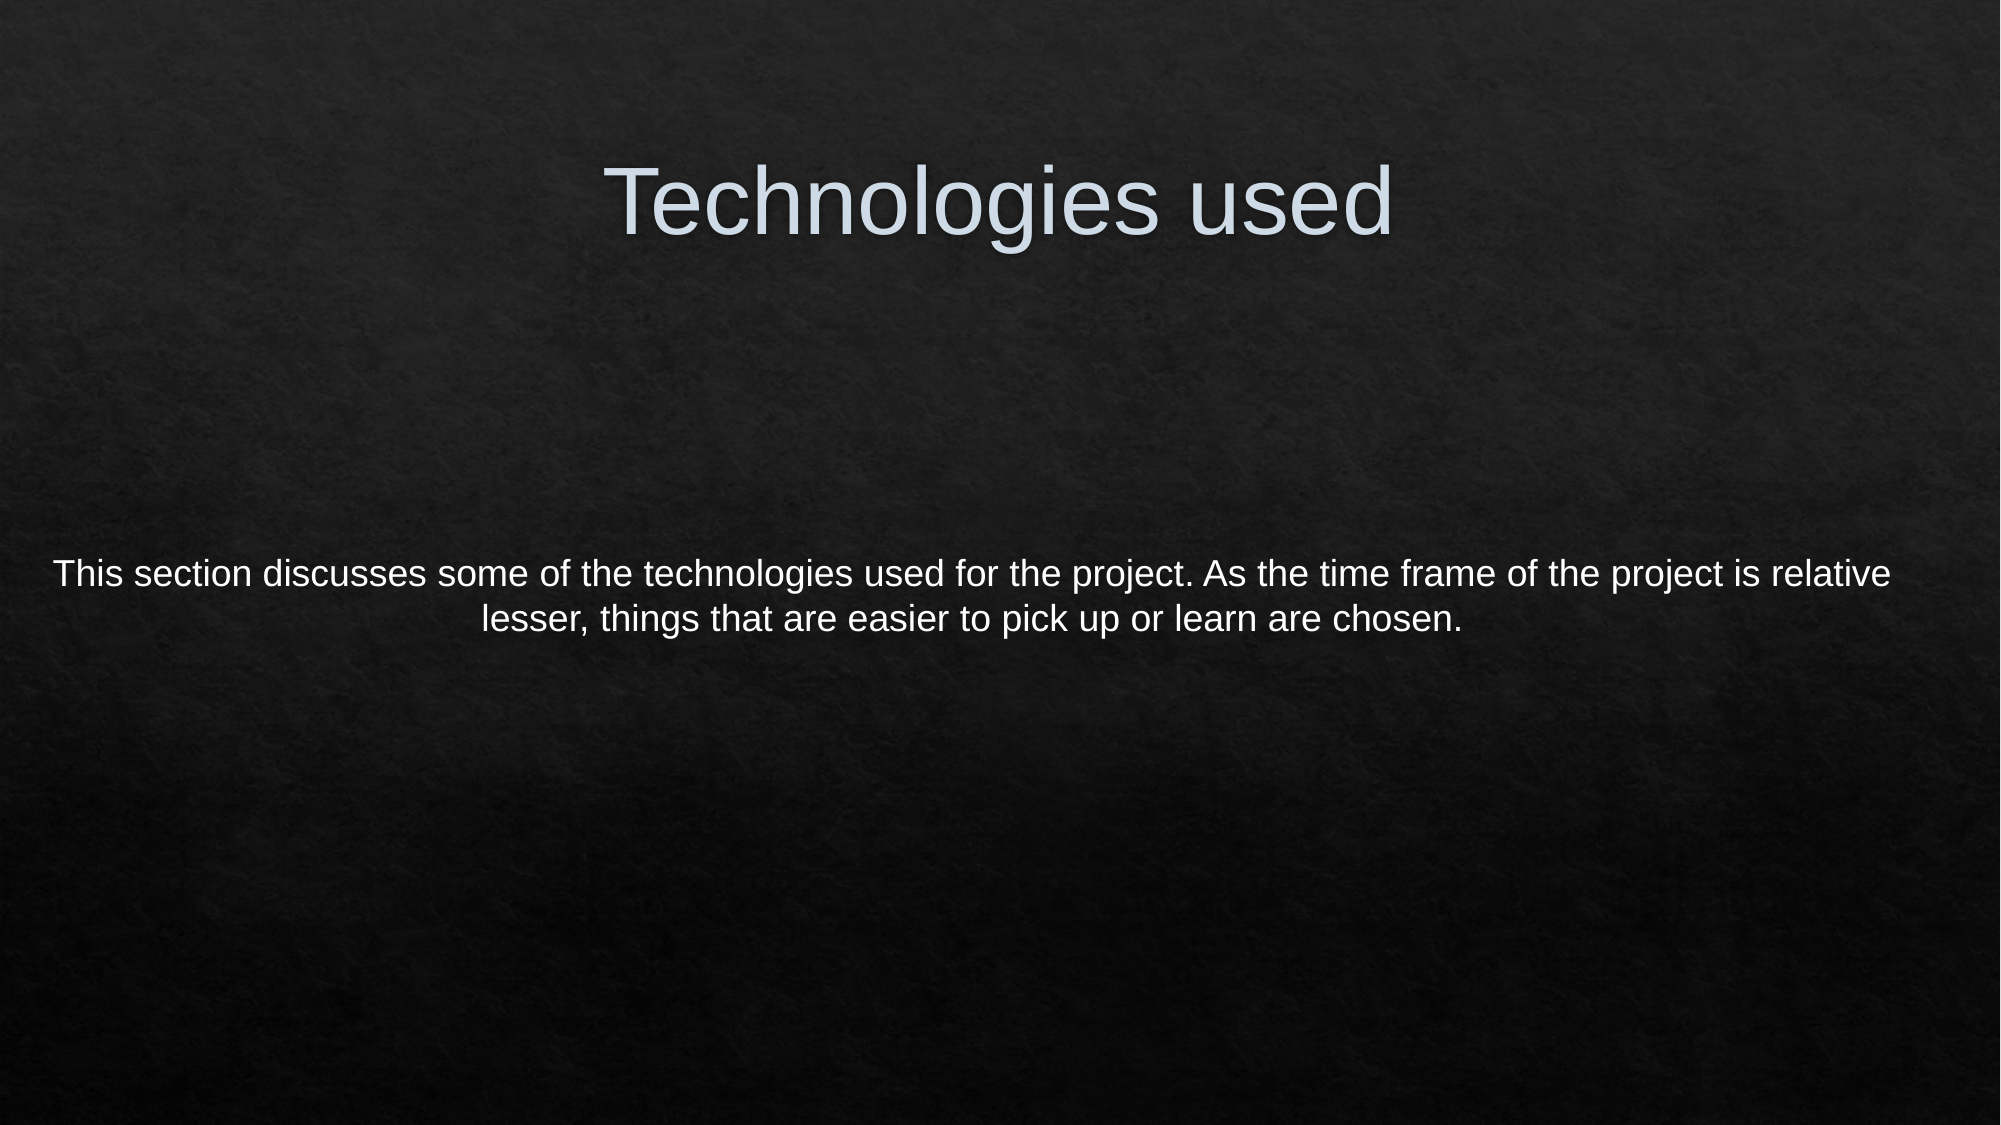

# Technologies used
This section discusses some of the technologies used for the project. As the time frame of the project is relative lesser, things that are easier to pick up or learn are chosen.